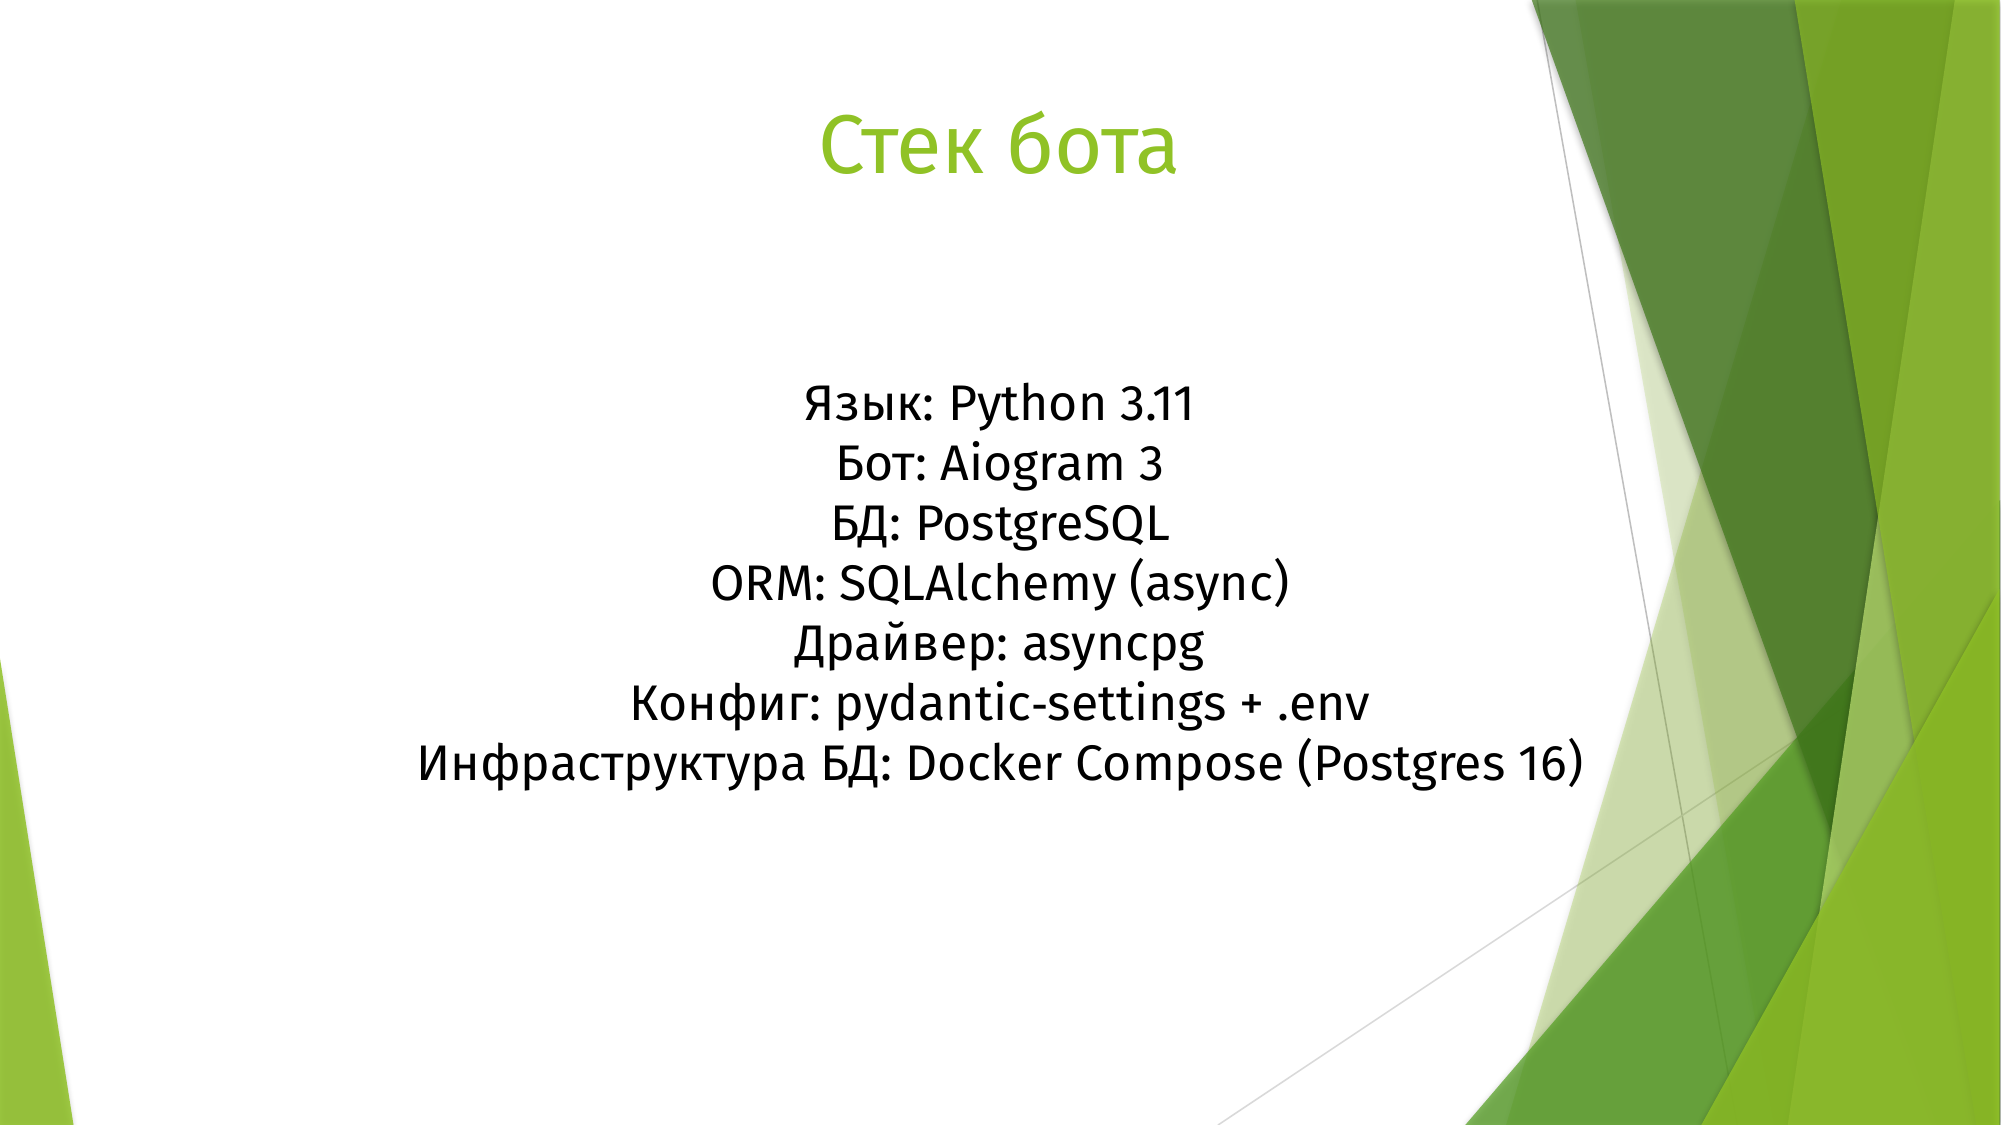

# Стек бота
Язык: Python 3.11
Бот: Aiogram 3
БД: PostgreSQL
ORM: SQLAlchemy (async)
Драйвер: asyncpg
Конфиг: pydantic‑settings + .env
Инфраструктура БД: Docker Compose (Postgres 16)